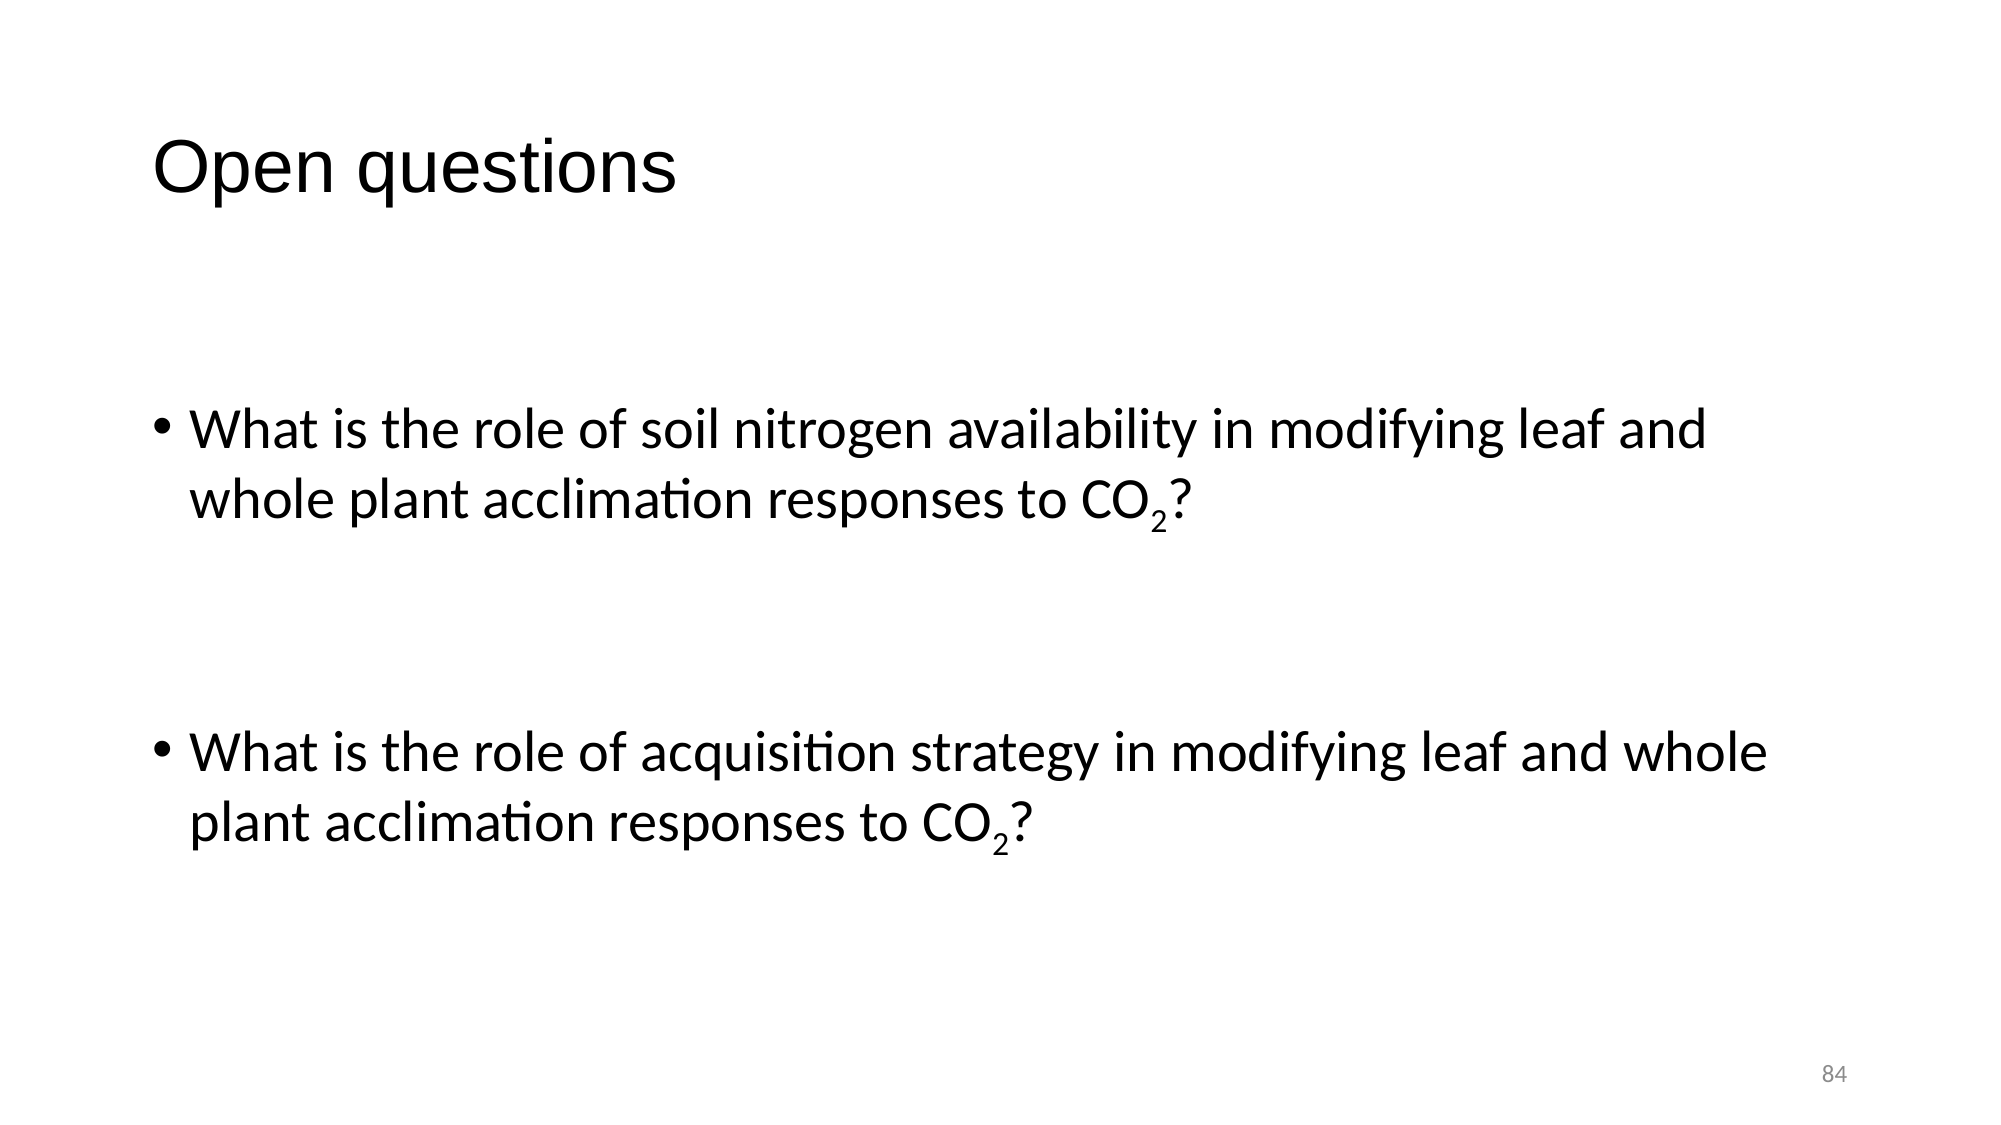

# Open questions

What is the role of soil nitrogen availability in modifying leaf and whole plant acclimation responses to CO2?

What is the role of acquisition strategy in modifying leaf and whole plant acclimation responses to CO2?
84